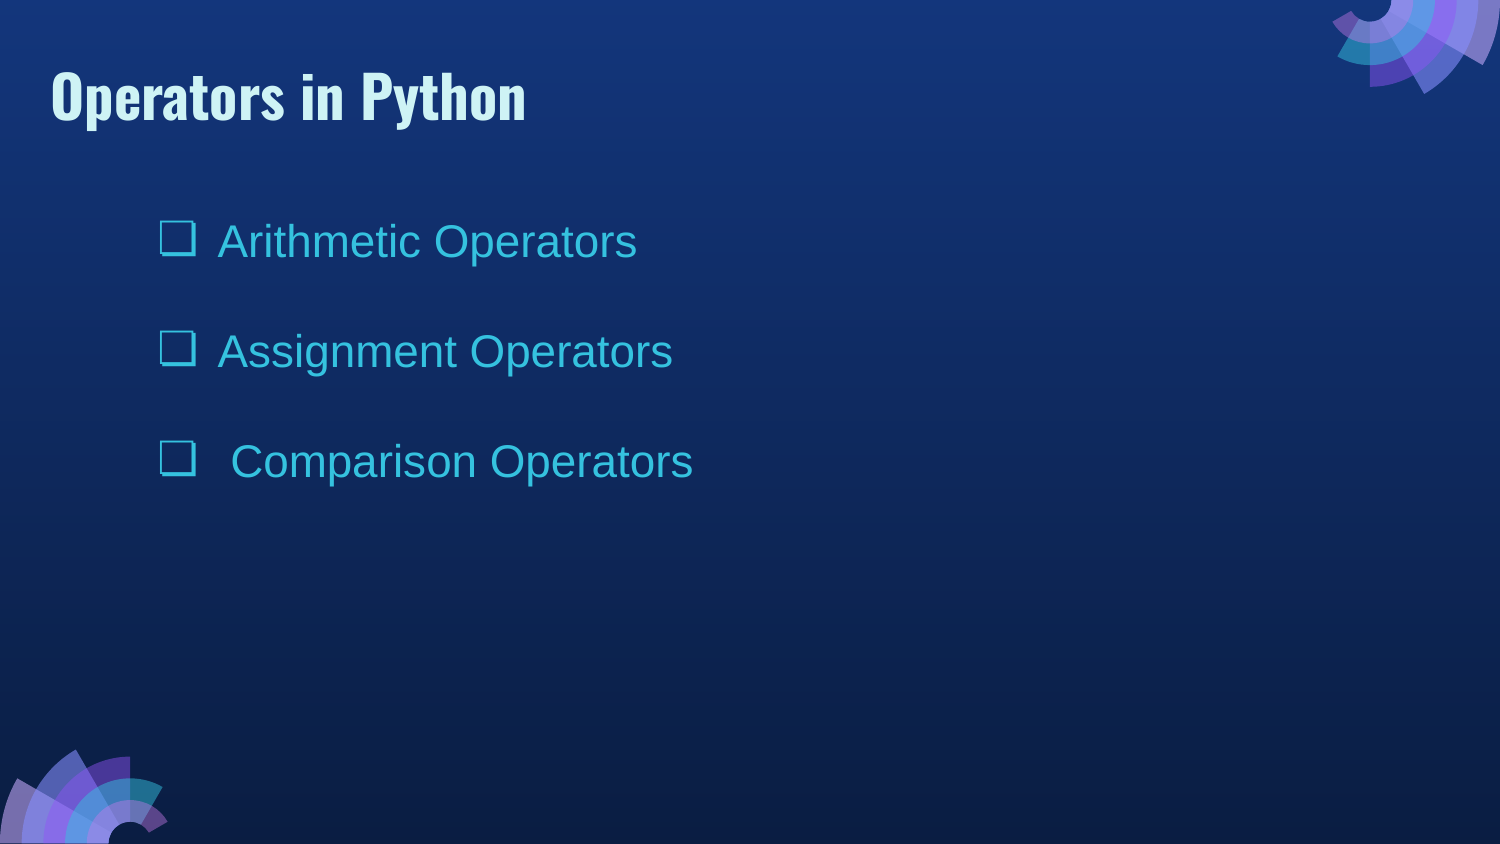

# Operators in Python
Arithmetic Operators

Assignment Operators

 Comparison Operators